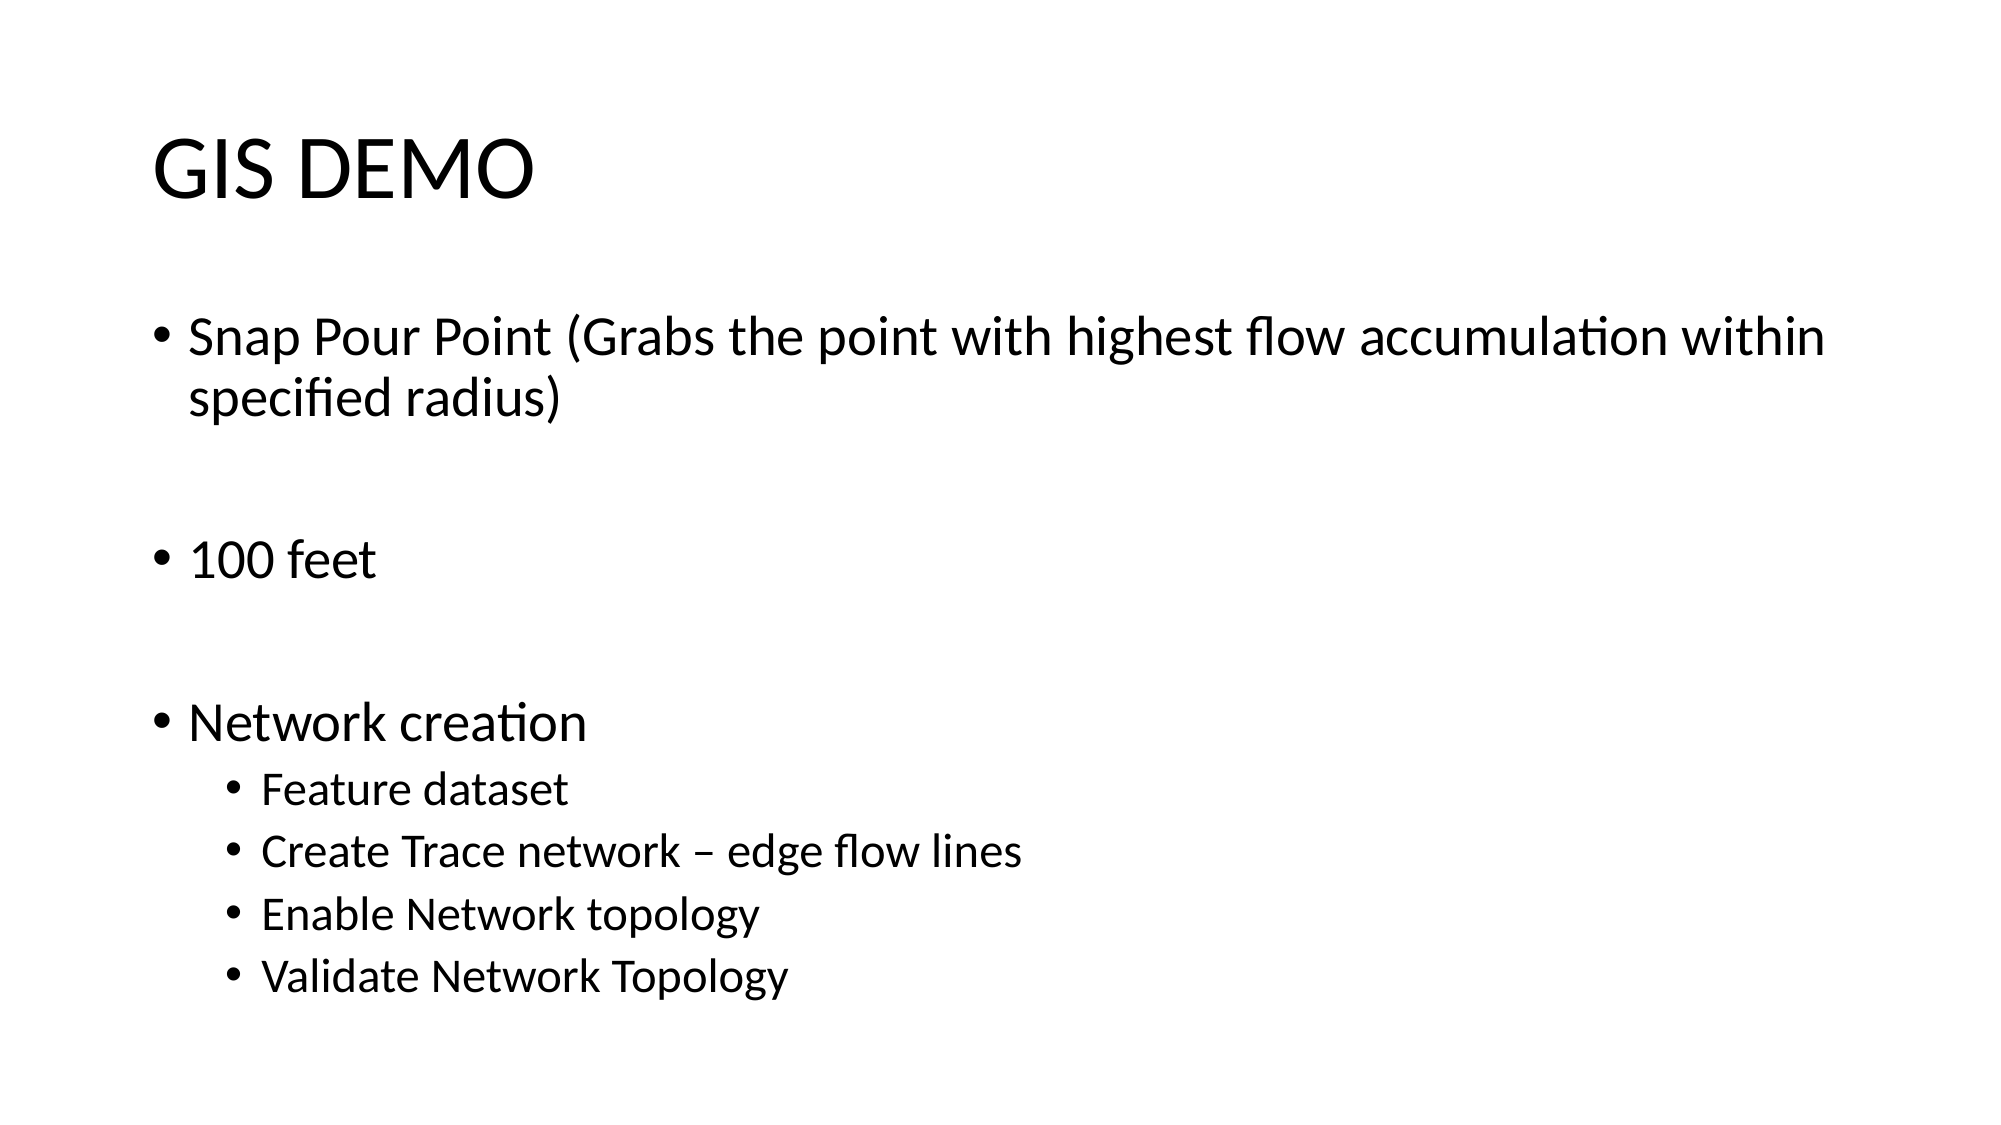

# GIS DEMO
Snap Pour Point (Grabs the point with highest flow accumulation within specified radius)

100 feet

Network creation
Feature dataset
Create Trace network – edge flow lines
Enable Network topology
Validate Network Topology